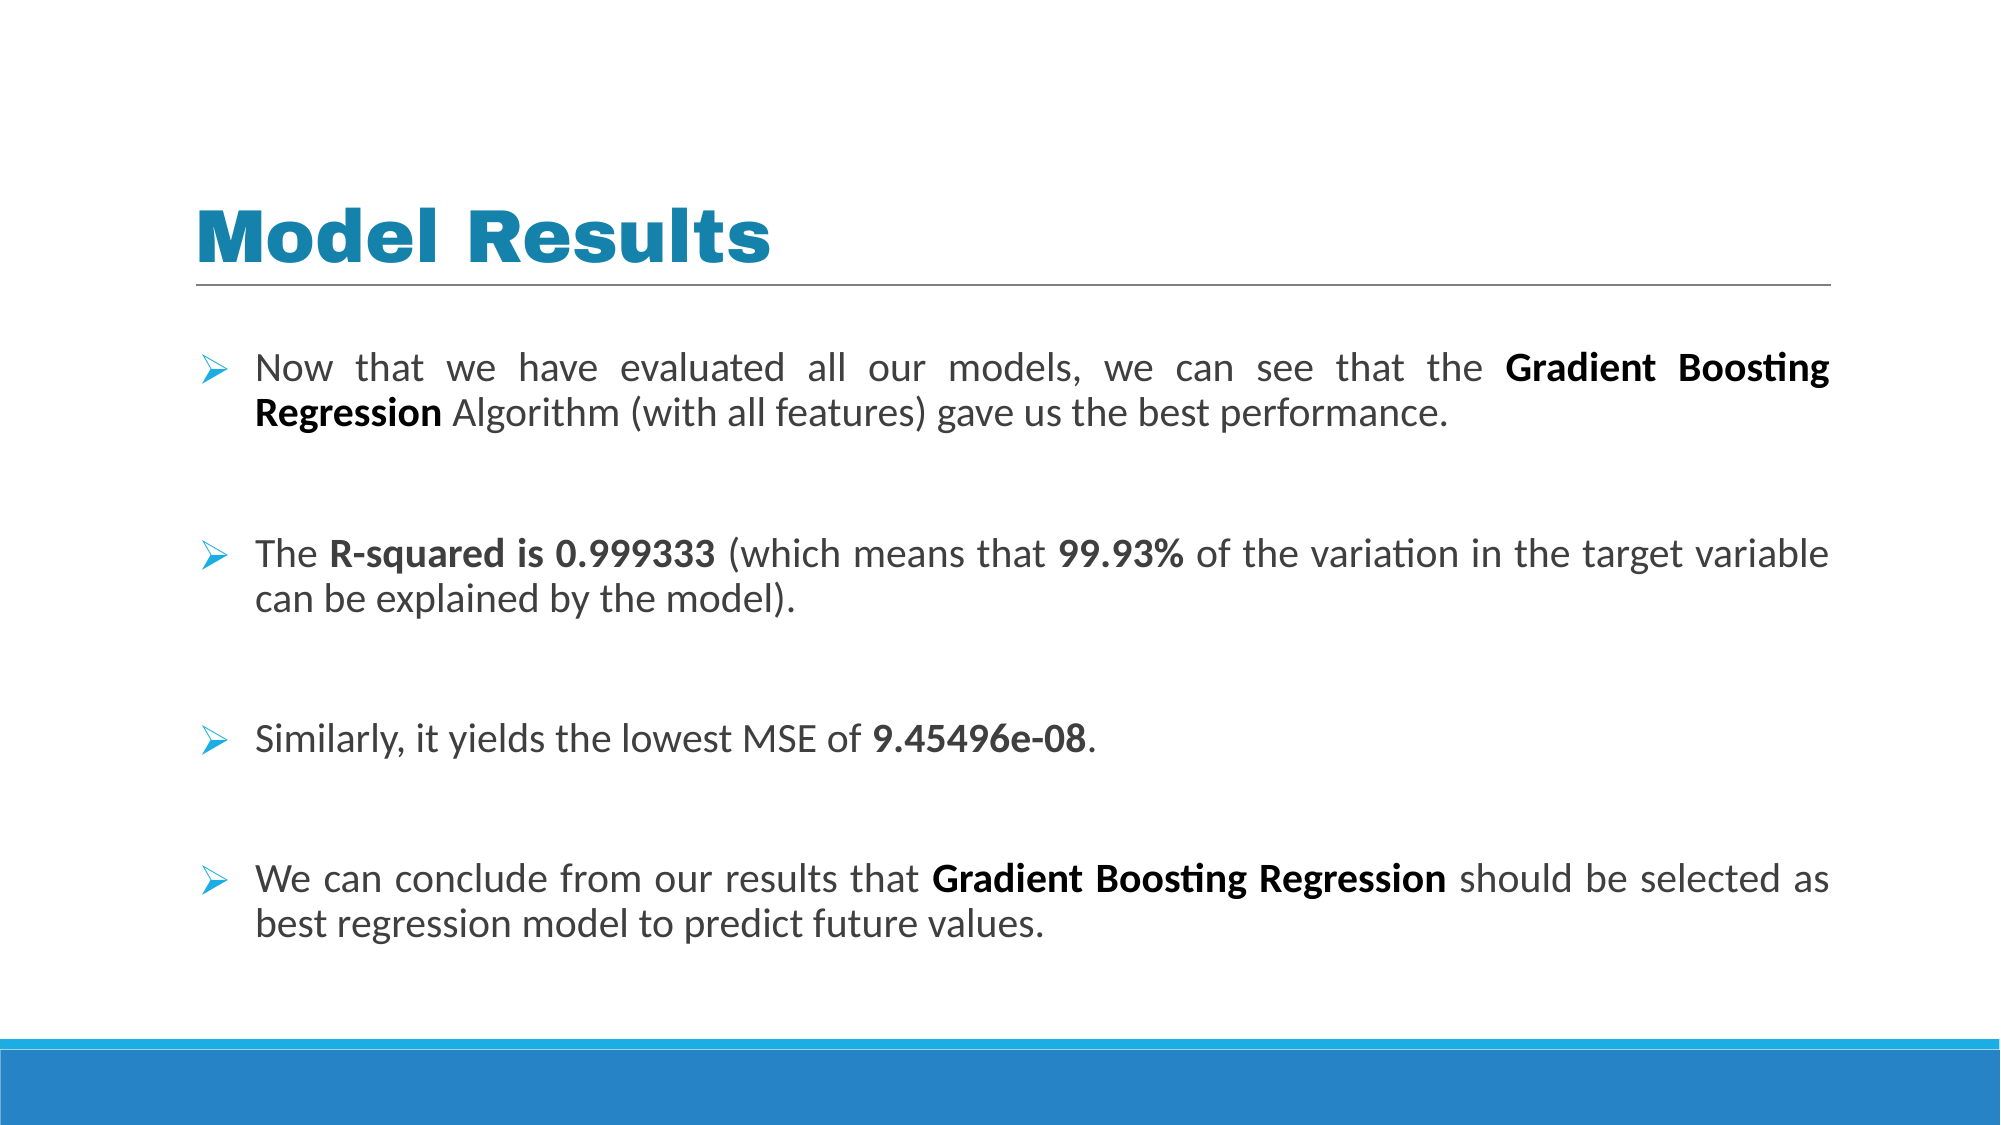

# Model Results
Now that we have evaluated all our models, we can see that the Gradient Boosting Regression Algorithm (with all features) gave us the best performance.

The R-squared is 0.999333 (which means that 99.93% of the variation in the target variable can be explained by the model).

Similarly, it yields the lowest MSE of 9.45496e-08.

We can conclude from our results that Gradient Boosting Regression should be selected as best regression model to predict future values.